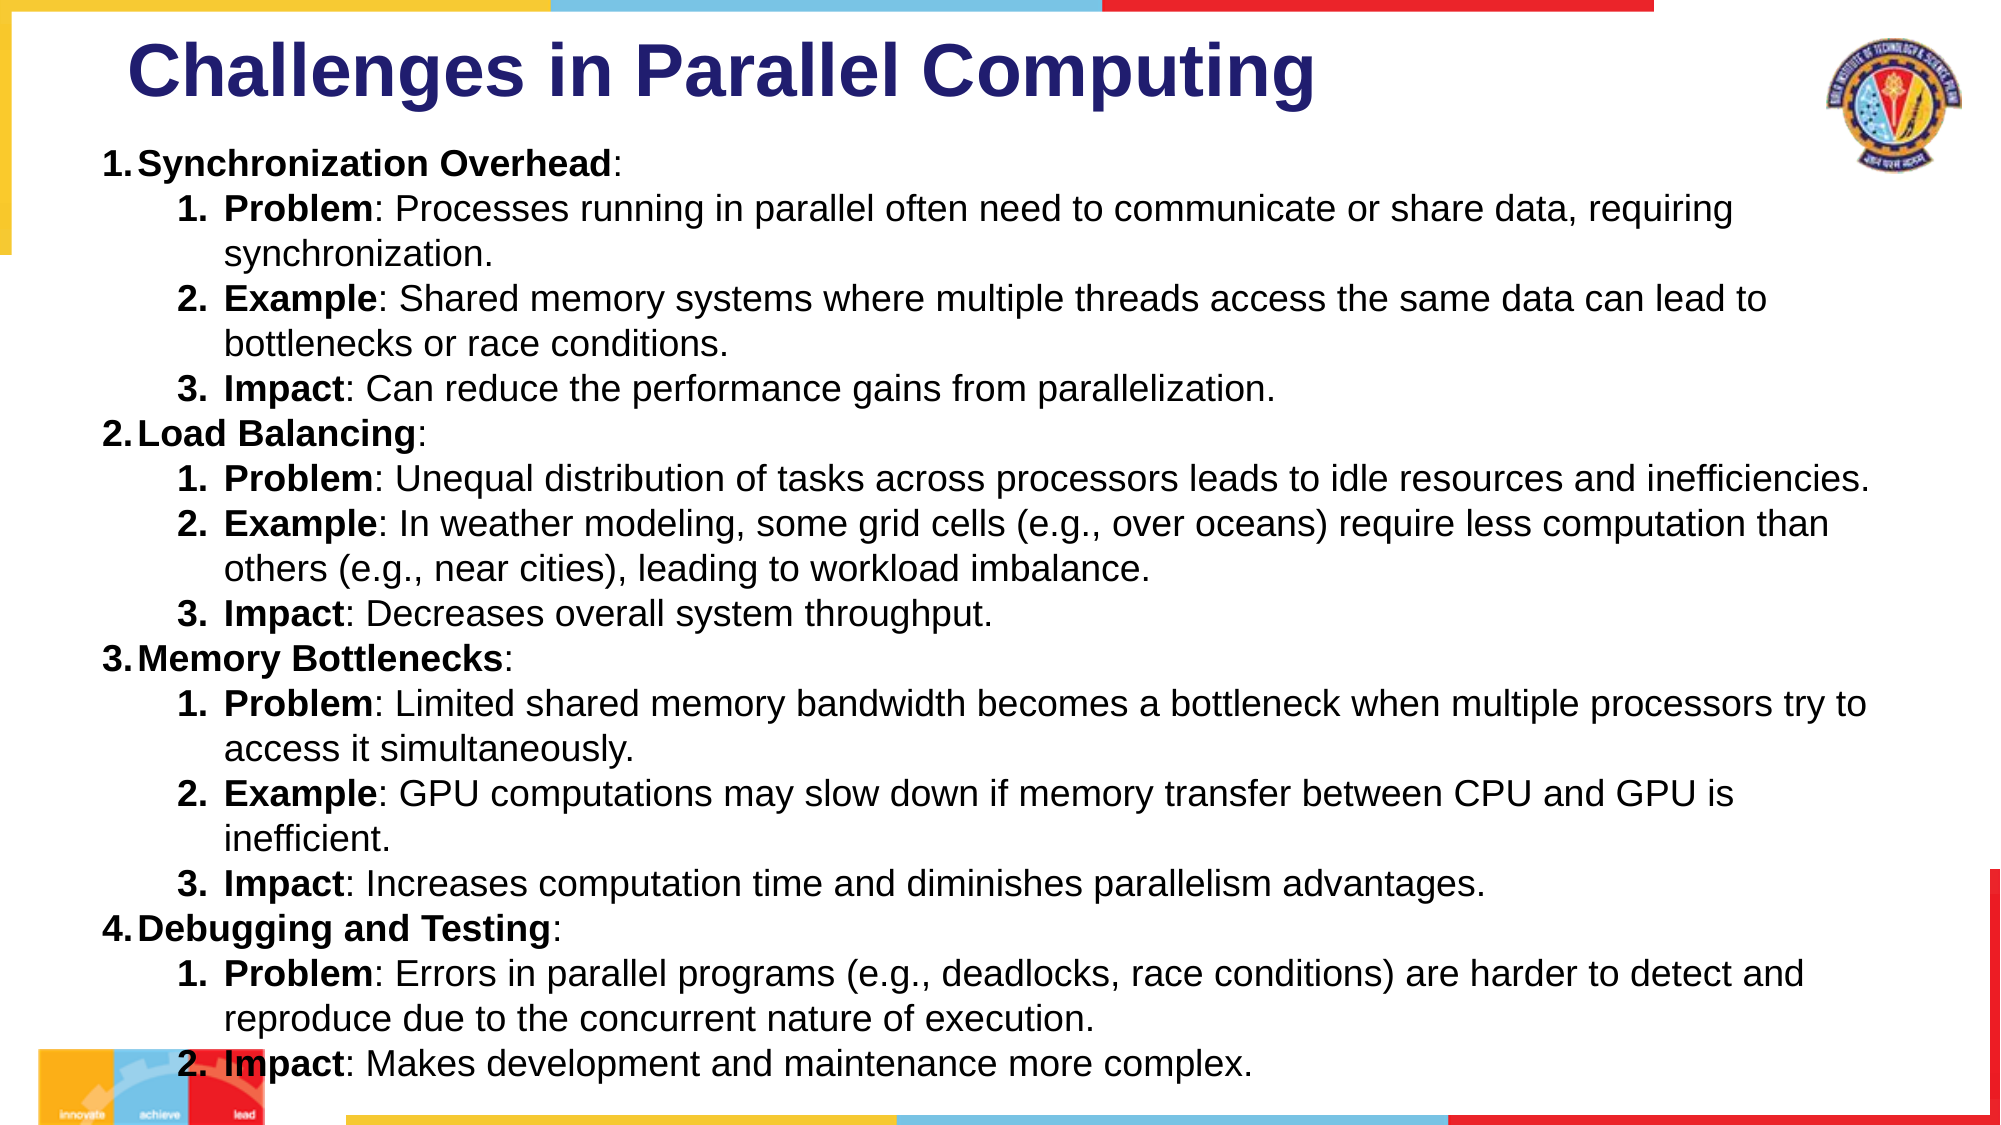

# Challenges in Parallel Computing
Synchronization Overhead:
Problem: Processes running in parallel often need to communicate or share data, requiring synchronization.
Example: Shared memory systems where multiple threads access the same data can lead to bottlenecks or race conditions.
Impact: Can reduce the performance gains from parallelization.
Load Balancing:
Problem: Unequal distribution of tasks across processors leads to idle resources and inefficiencies.
Example: In weather modeling, some grid cells (e.g., over oceans) require less computation than others (e.g., near cities), leading to workload imbalance.
Impact: Decreases overall system throughput.
Memory Bottlenecks:
Problem: Limited shared memory bandwidth becomes a bottleneck when multiple processors try to access it simultaneously.
Example: GPU computations may slow down if memory transfer between CPU and GPU is inefficient.
Impact: Increases computation time and diminishes parallelism advantages.
Debugging and Testing:
Problem: Errors in parallel programs (e.g., deadlocks, race conditions) are harder to detect and reproduce due to the concurrent nature of execution.
Impact: Makes development and maintenance more complex.